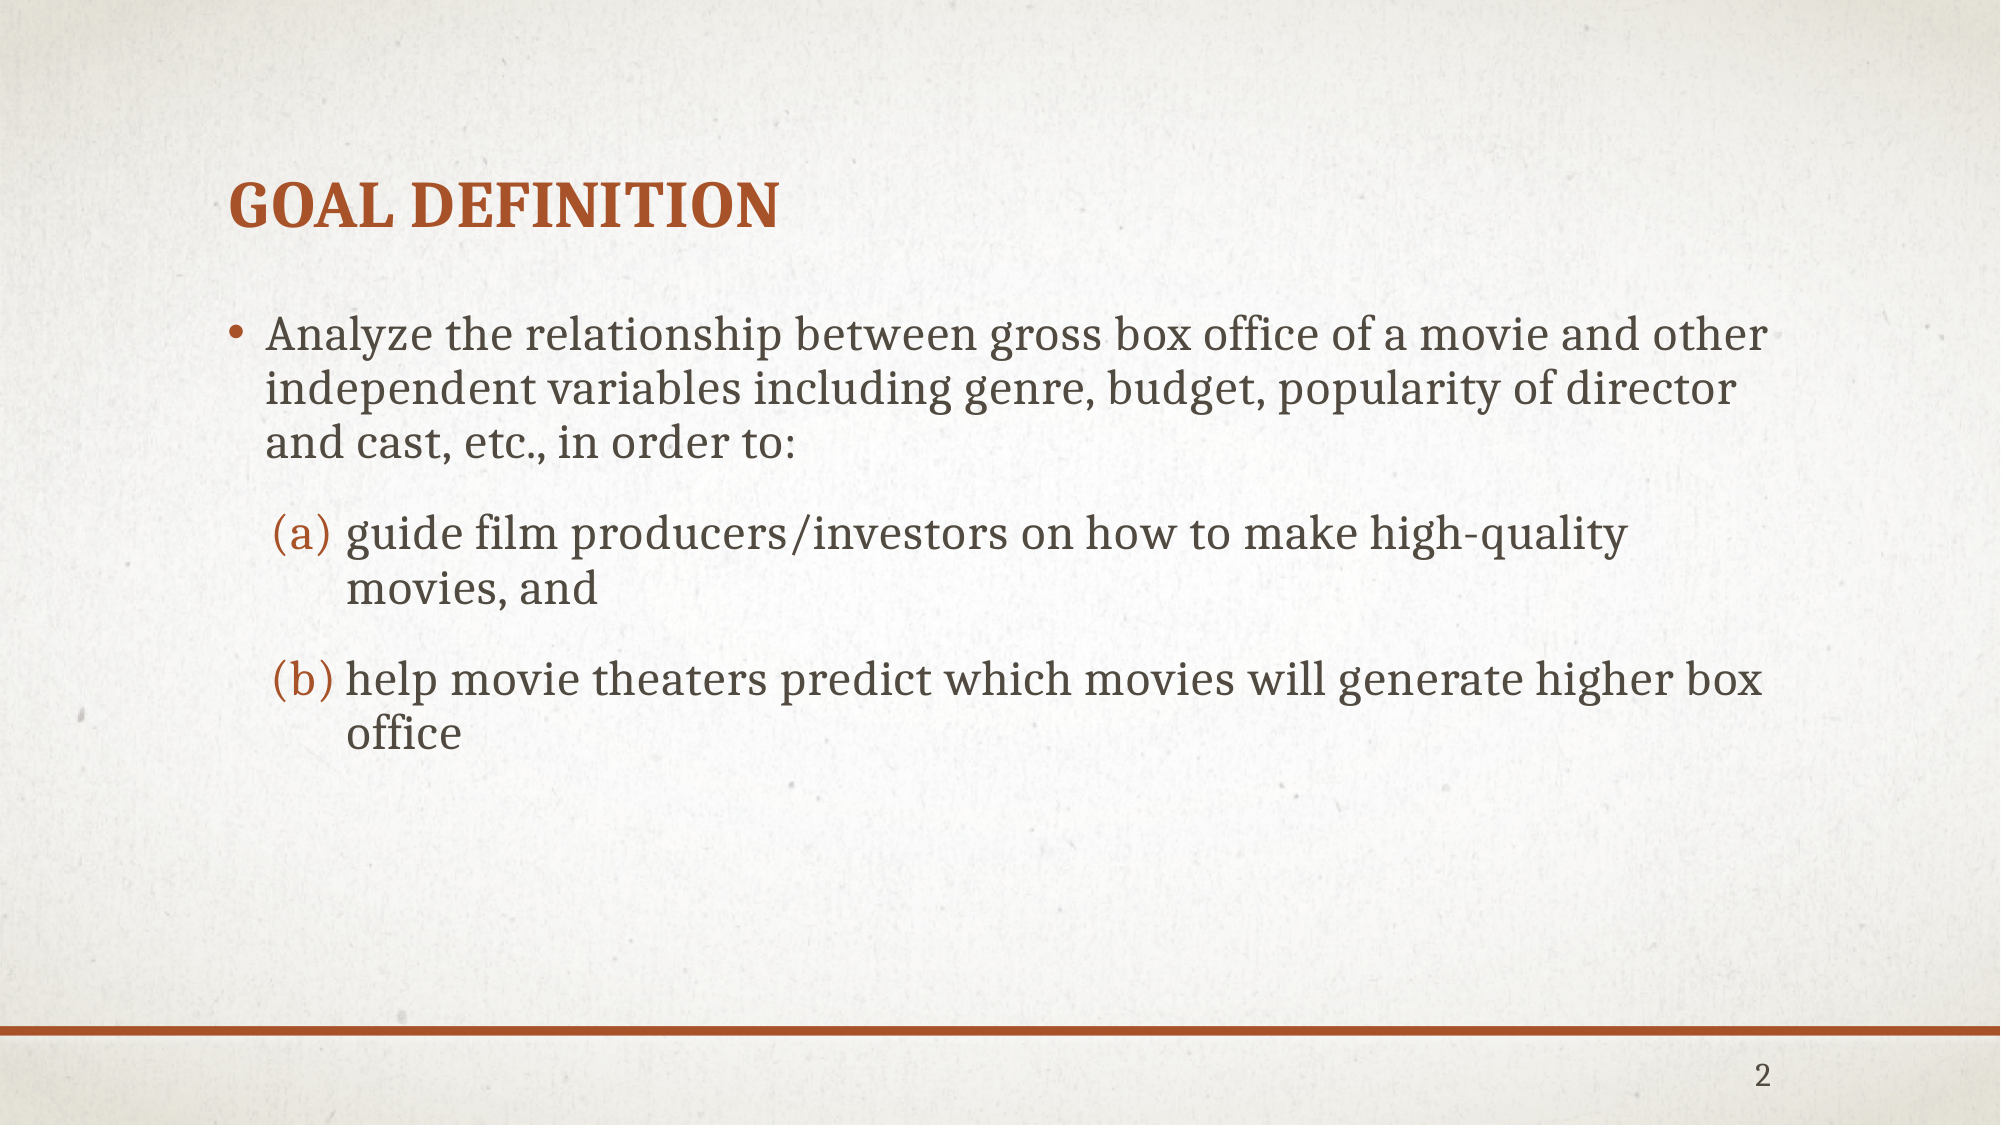

# Goal Definition
Analyze the relationship between gross box office of a movie and other independent variables including genre, budget, popularity of director and cast, etc., in order to:
guide film producers/investors on how to make high-quality movies, and
help movie theaters predict which movies will generate higher box office
2